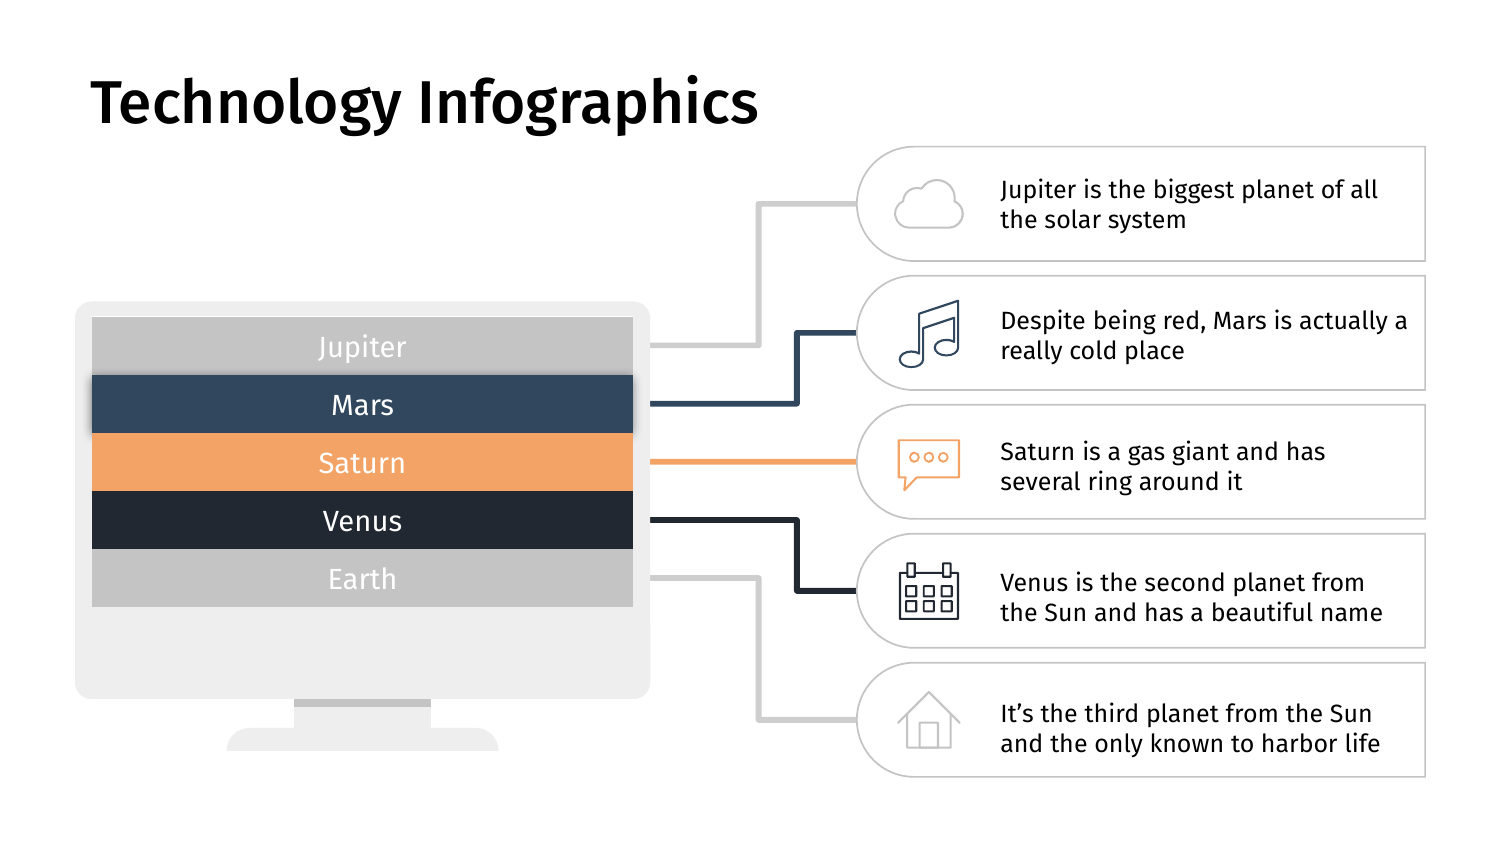

Technology Infographics

Jupiter is the biggest planet of all the solar system

Despite being red, Mars is actually a really cold place

Jupiter

Mars

Saturn is a gas giant and has several ring around it
Saturn

Venus

Earth
Venus is the second planet from the Sun and has a beautiful name

It’s the third planet from the Sun and the only known to harbor life